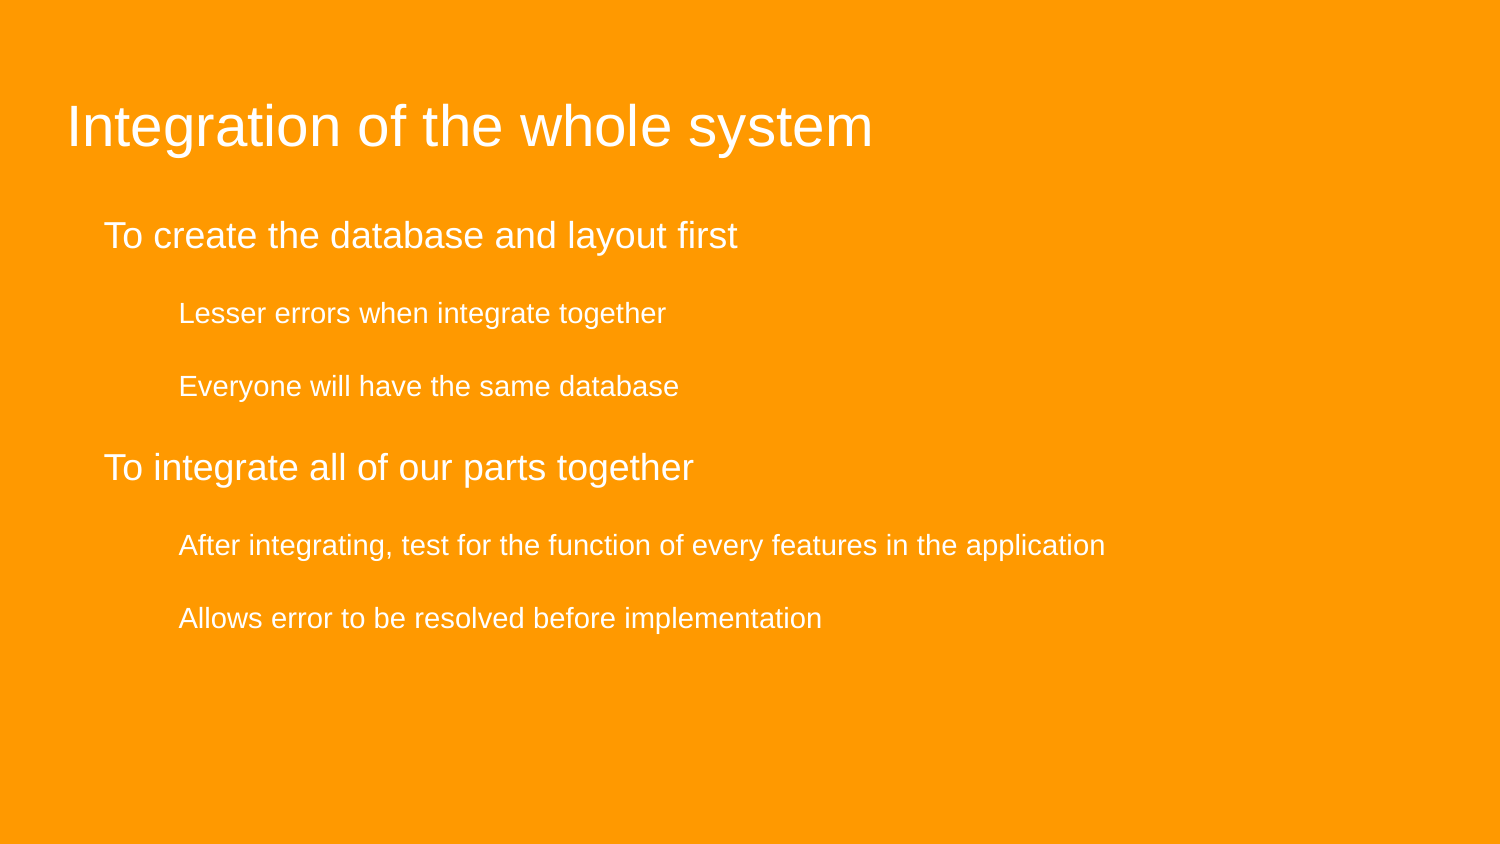

# Integration of the whole system
To create the database and layout first
Lesser errors when integrate together
Everyone will have the same database
To integrate all of our parts together
After integrating, test for the function of every features in the application
Allows error to be resolved before implementation